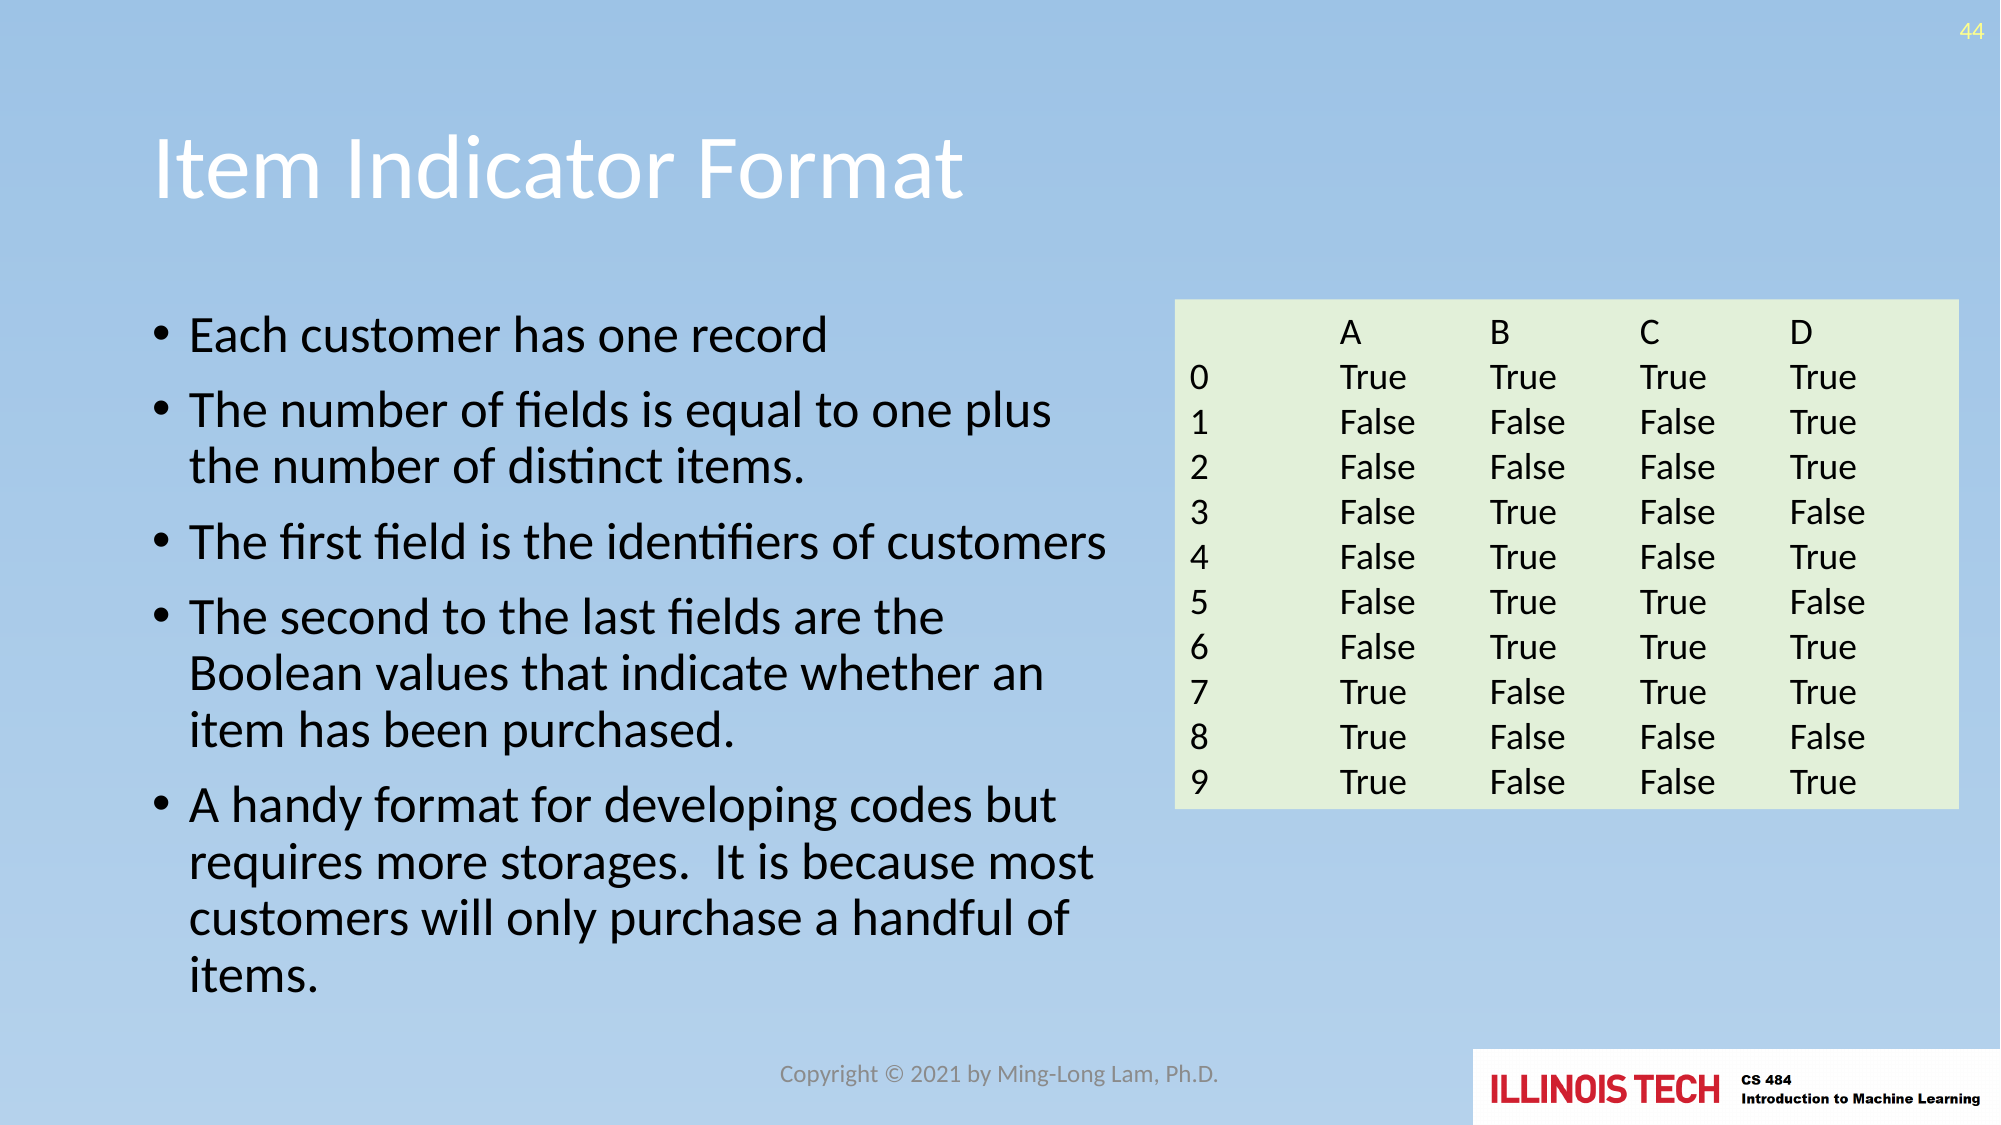

44
# Item Indicator Format
Each customer has one record
The number of fields is equal to one plus the number of distinct items.
The first field is the identifiers of customers
The second to the last fields are the Boolean values that indicate whether an item has been purchased.
A handy format for developing codes but requires more storages.  It is because most customers will only purchase a handful of items.
	A	B	C	D
0	True	True	True	True
1	False	False	False	True
2	False	False	False	True
3	False	True	False	False
4	False	True	False	True
5	False	True	True	False
6	False	True	True	True
7	True	False	True	True
8	True	False	False	False
9	True	False	False	True
Copyright © 2021 by Ming-Long Lam, Ph.D.